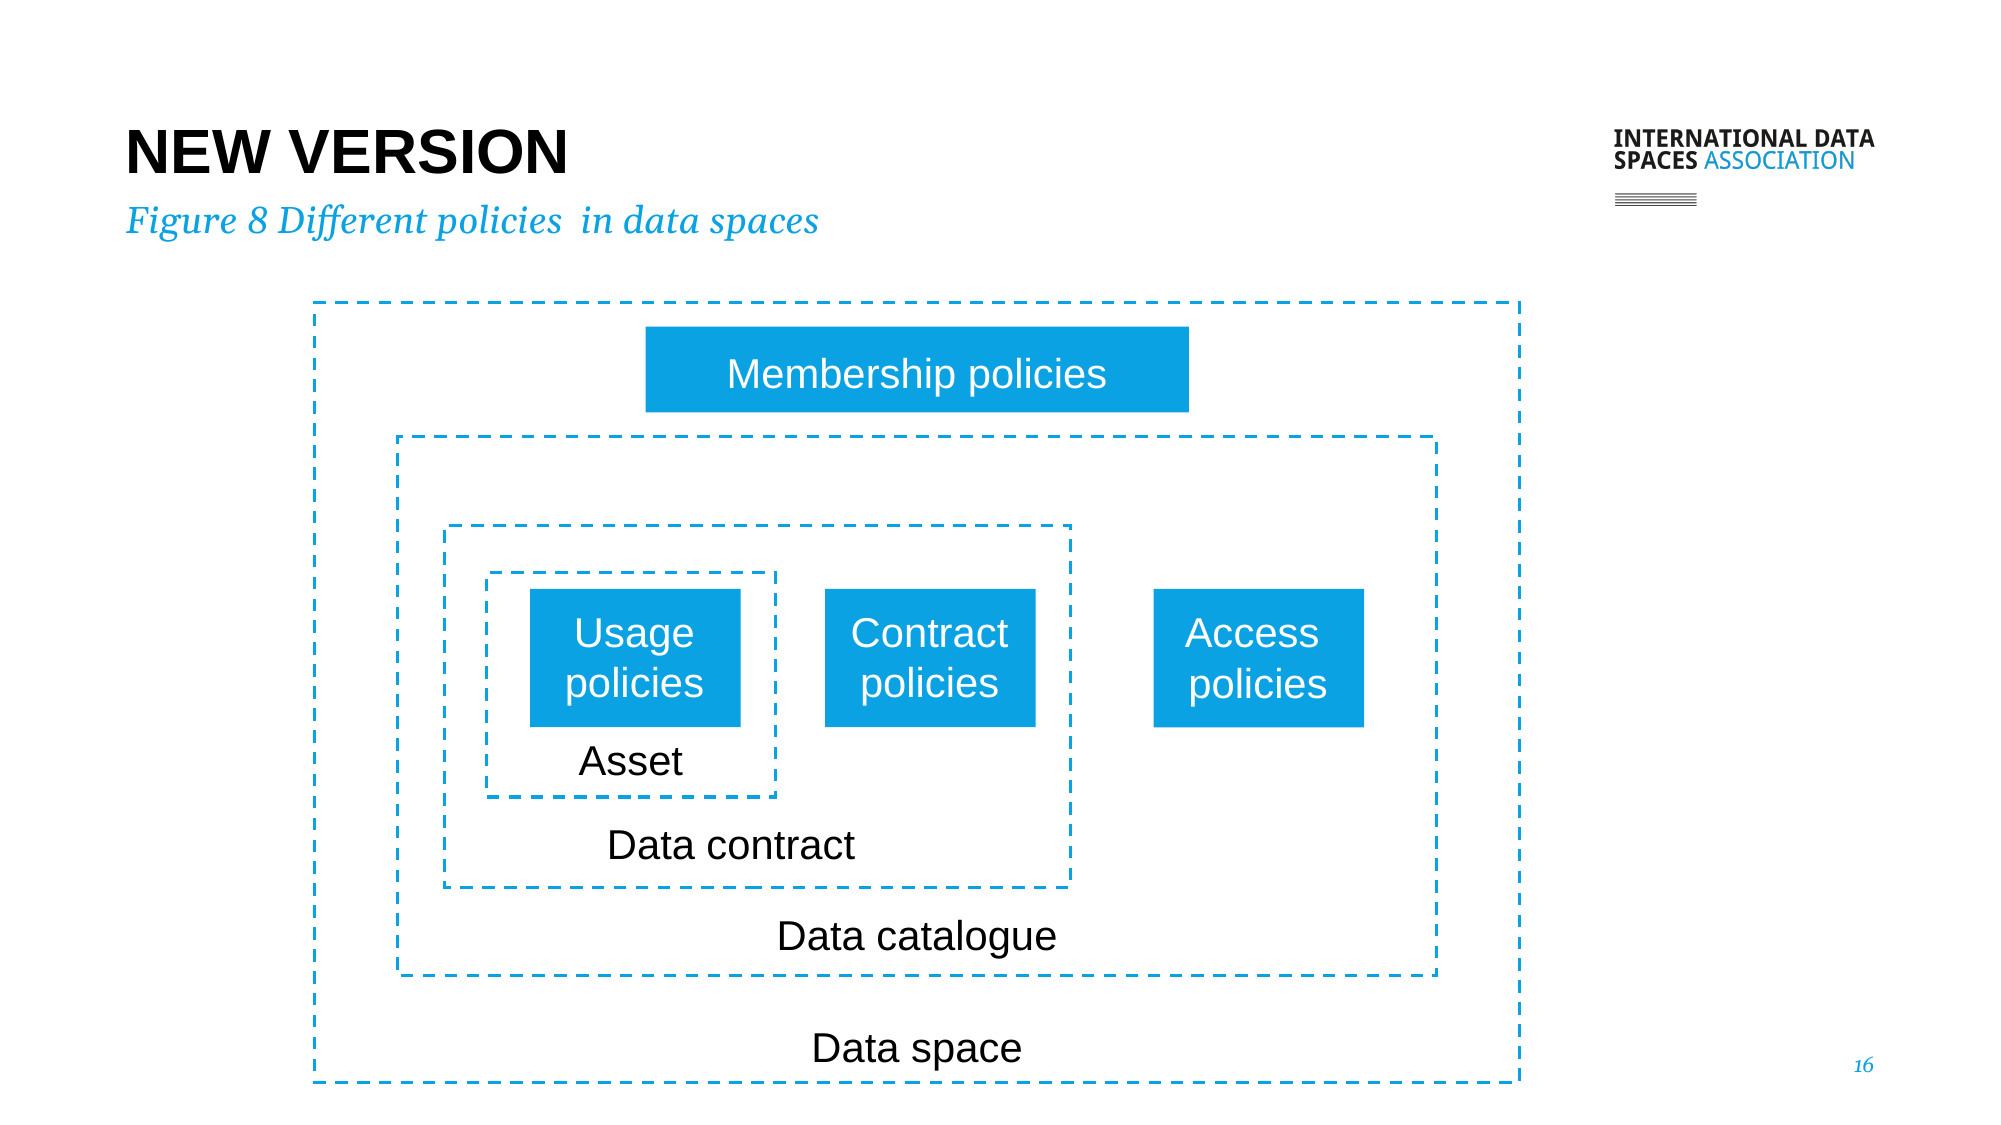

# NEW VERSION
Figure 8 Different policies  in data spaces

Membership policies

Usage
policies
Contract
policies
Access
policies
Asset
Data contract
Data catalogue
Data space
16